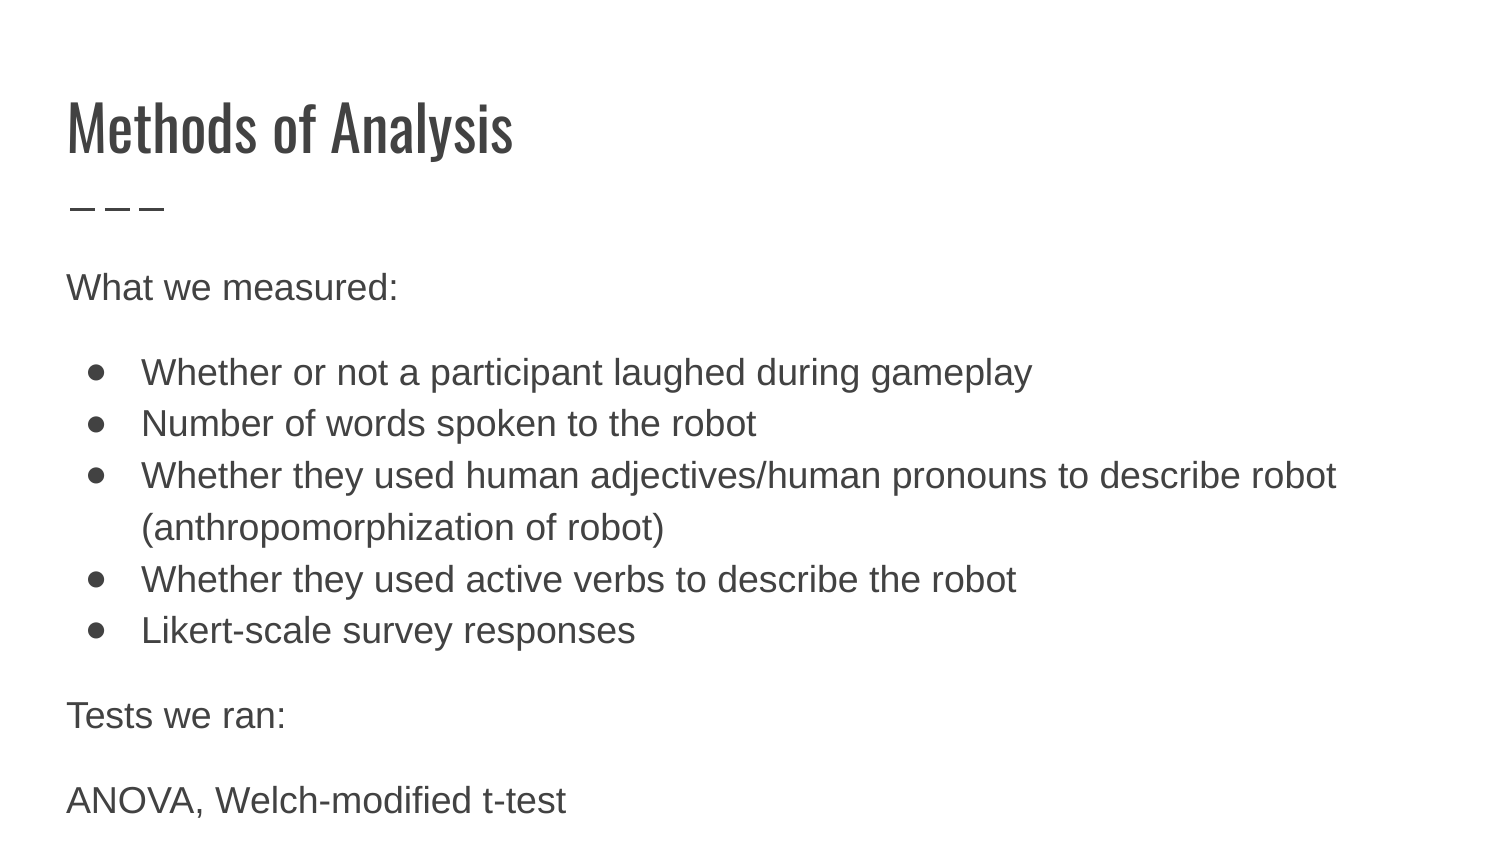

# Methods of Analysis
What we measured:
Whether or not a participant laughed during gameplay
Number of words spoken to the robot
Whether they used human adjectives/human pronouns to describe robot (anthropomorphization of robot)
Whether they used active verbs to describe the robot
Likert-scale survey responses
Tests we ran:
ANOVA, Welch-modified t-test